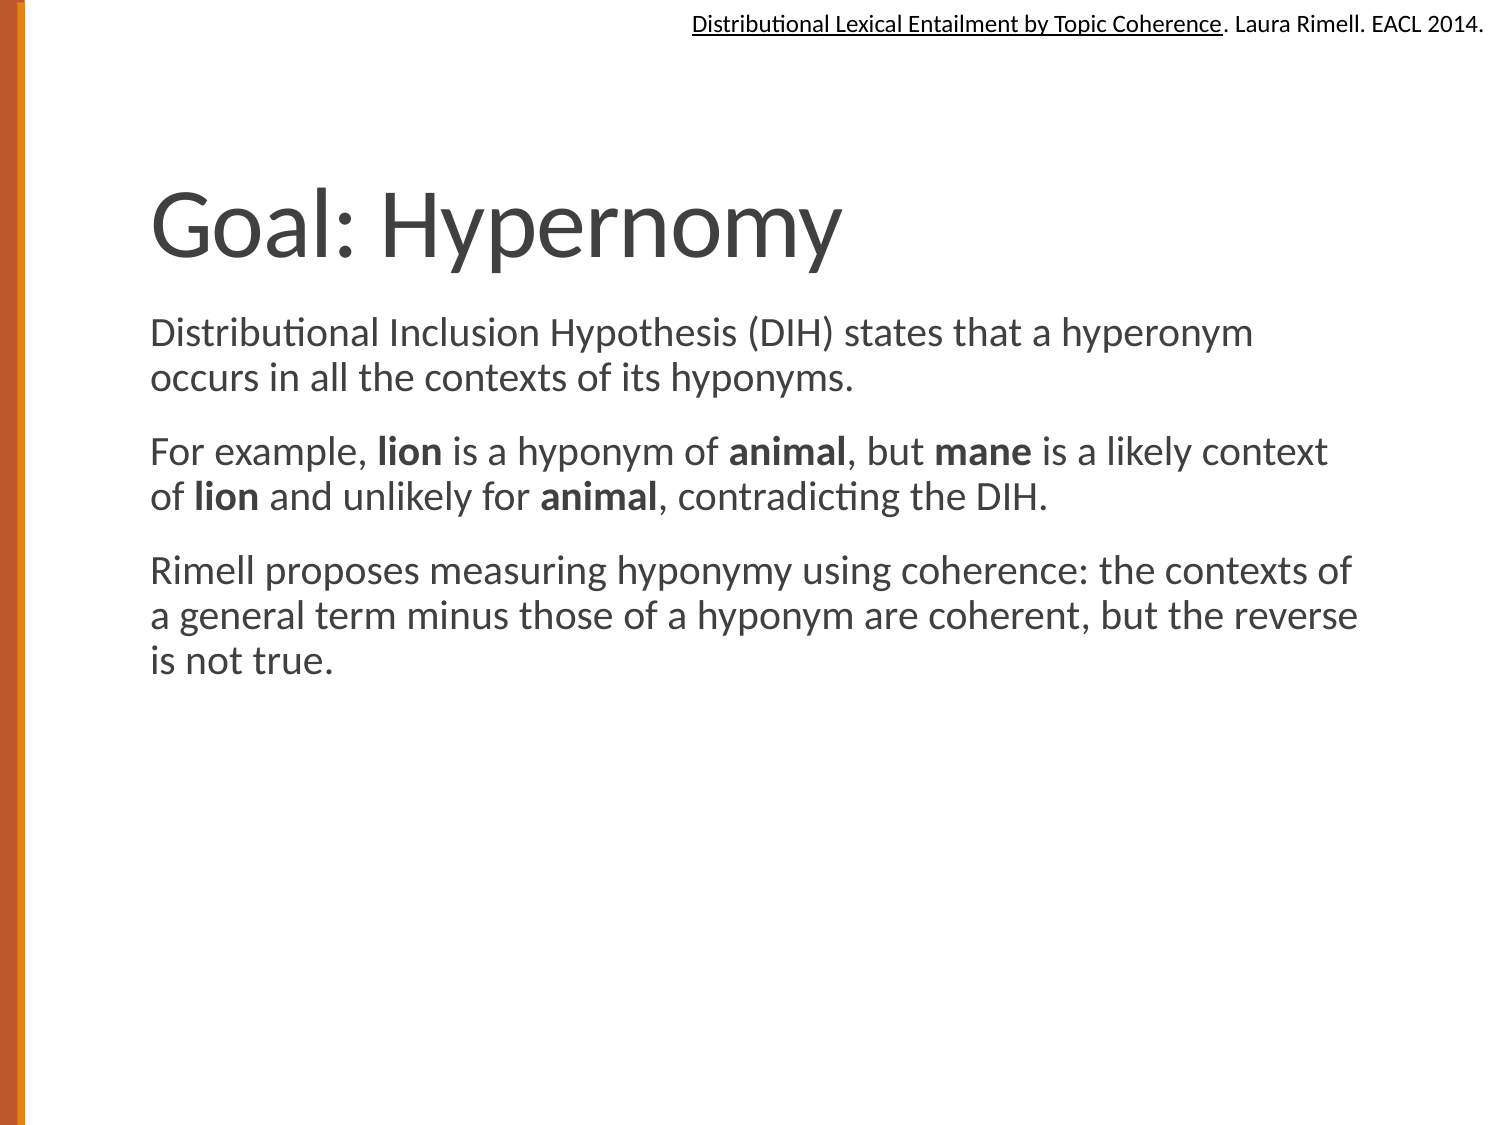

Distributional Lexical Entailment by Topic Coherence. Laura Rimell. EACL 2014.
# Goal: Hypernomy
Distributional Inclusion Hypothesis (DIH) states that a hyperonym occurs in all the contexts of its hyponyms.
For example, lion is a hyponym of animal, but mane is a likely context of lion and unlikely for animal, contradicting the DIH.
Rimell proposes measuring hyponymy using coherence: the contexts of a general term minus those of a hyponym are coherent, but the reverse is not true.